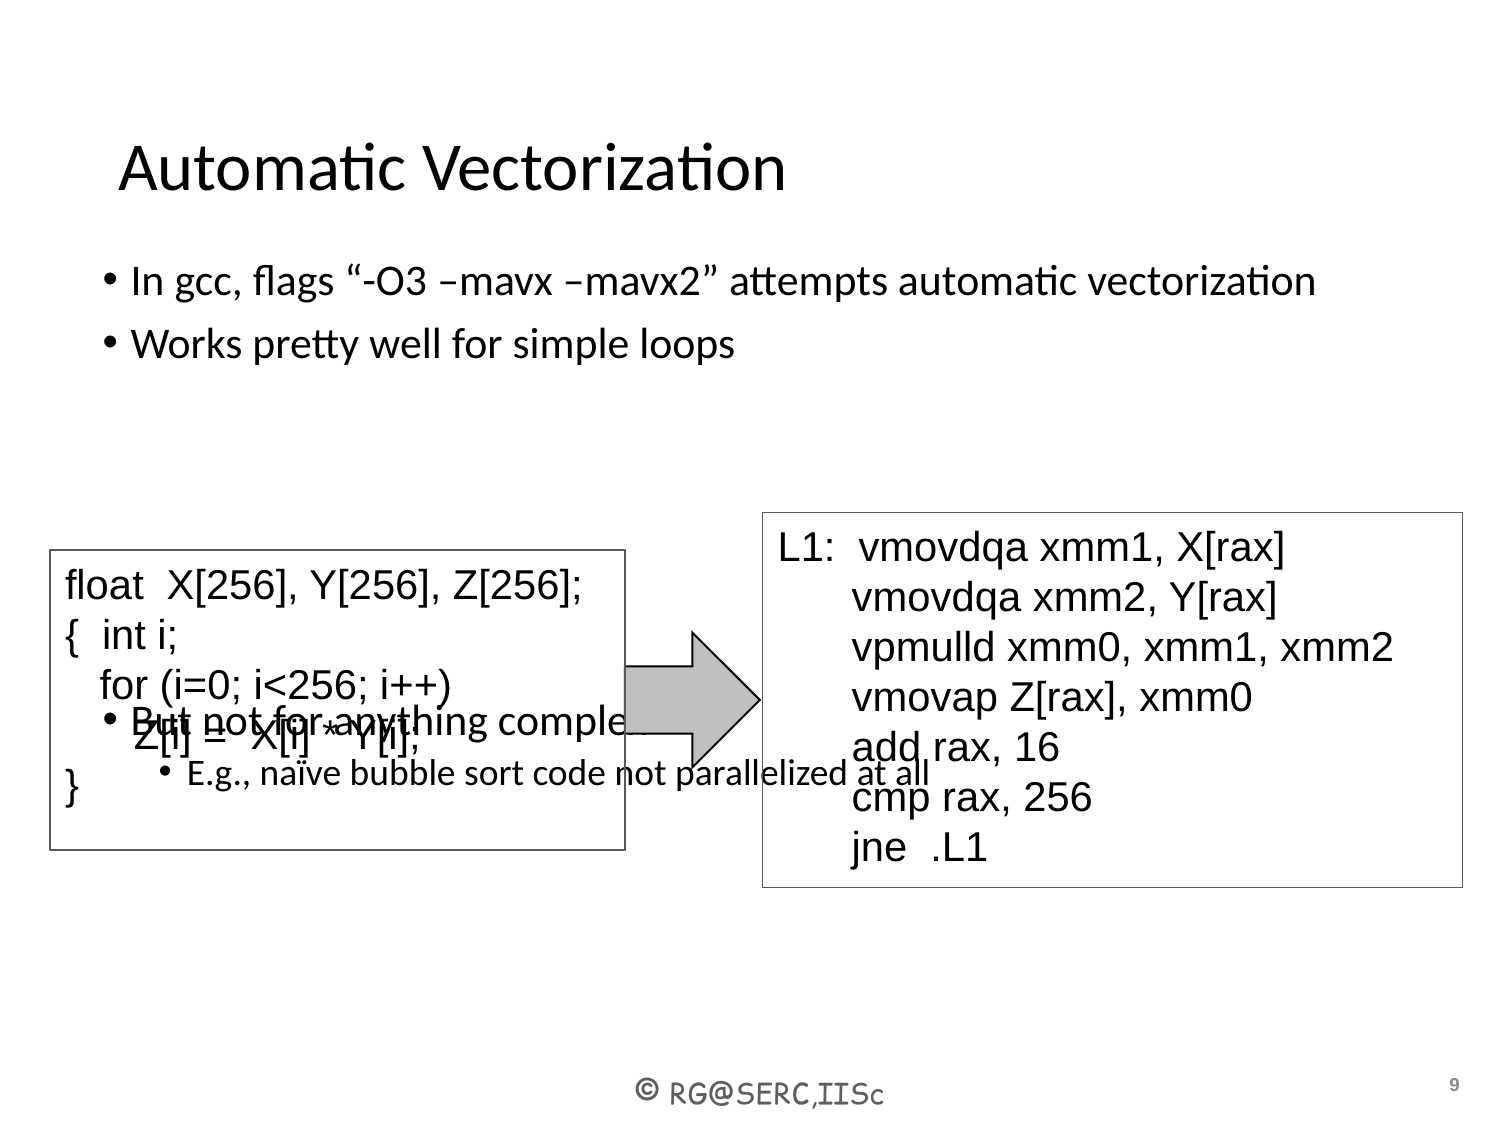

# Automatic Vectorization
In gcc, flags “-O3 –mavx –mavx2” attempts automatic vectorization
Works pretty well for simple loops

But not for anything complex
E.g., naïve bubble sort code not parallelized at all
L1:  vmovdqa xmm1, X[rax]
vmovdqa xmm2, Y[rax]
vpmulld xmm0, xmm1, xmm2
vmovap Z[rax], xmm0
add rax, 16
cmp rax, 256
jne  .L1
float  X[256], Y[256], Z[256];
{  int i;
   for (i=0; i<256; i++)
      Z[i] =  X[i] * Y[i];
}

© RG@SERC,IISc
9